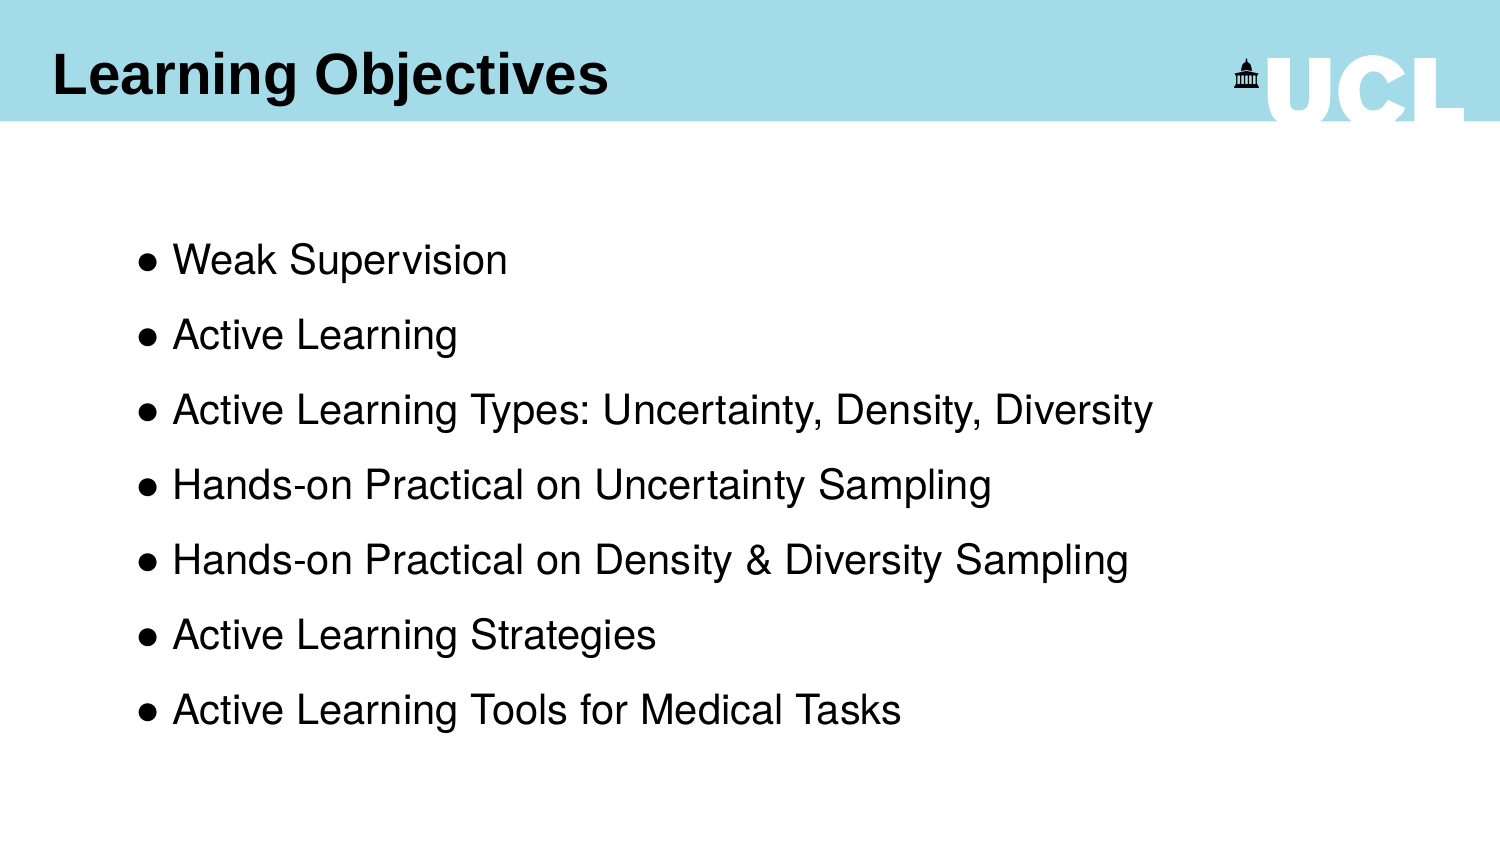

Learning Objectives
● Weak Supervision
● Active Learning
● Active Learning Types: Uncertainty, Density, Diversity
● Hands-on Practical on Uncertainty Sampling
● Hands-on Practical on Density & Diversity Sampling
● Active Learning Strategies
● Active Learning Tools for Medical Tasks